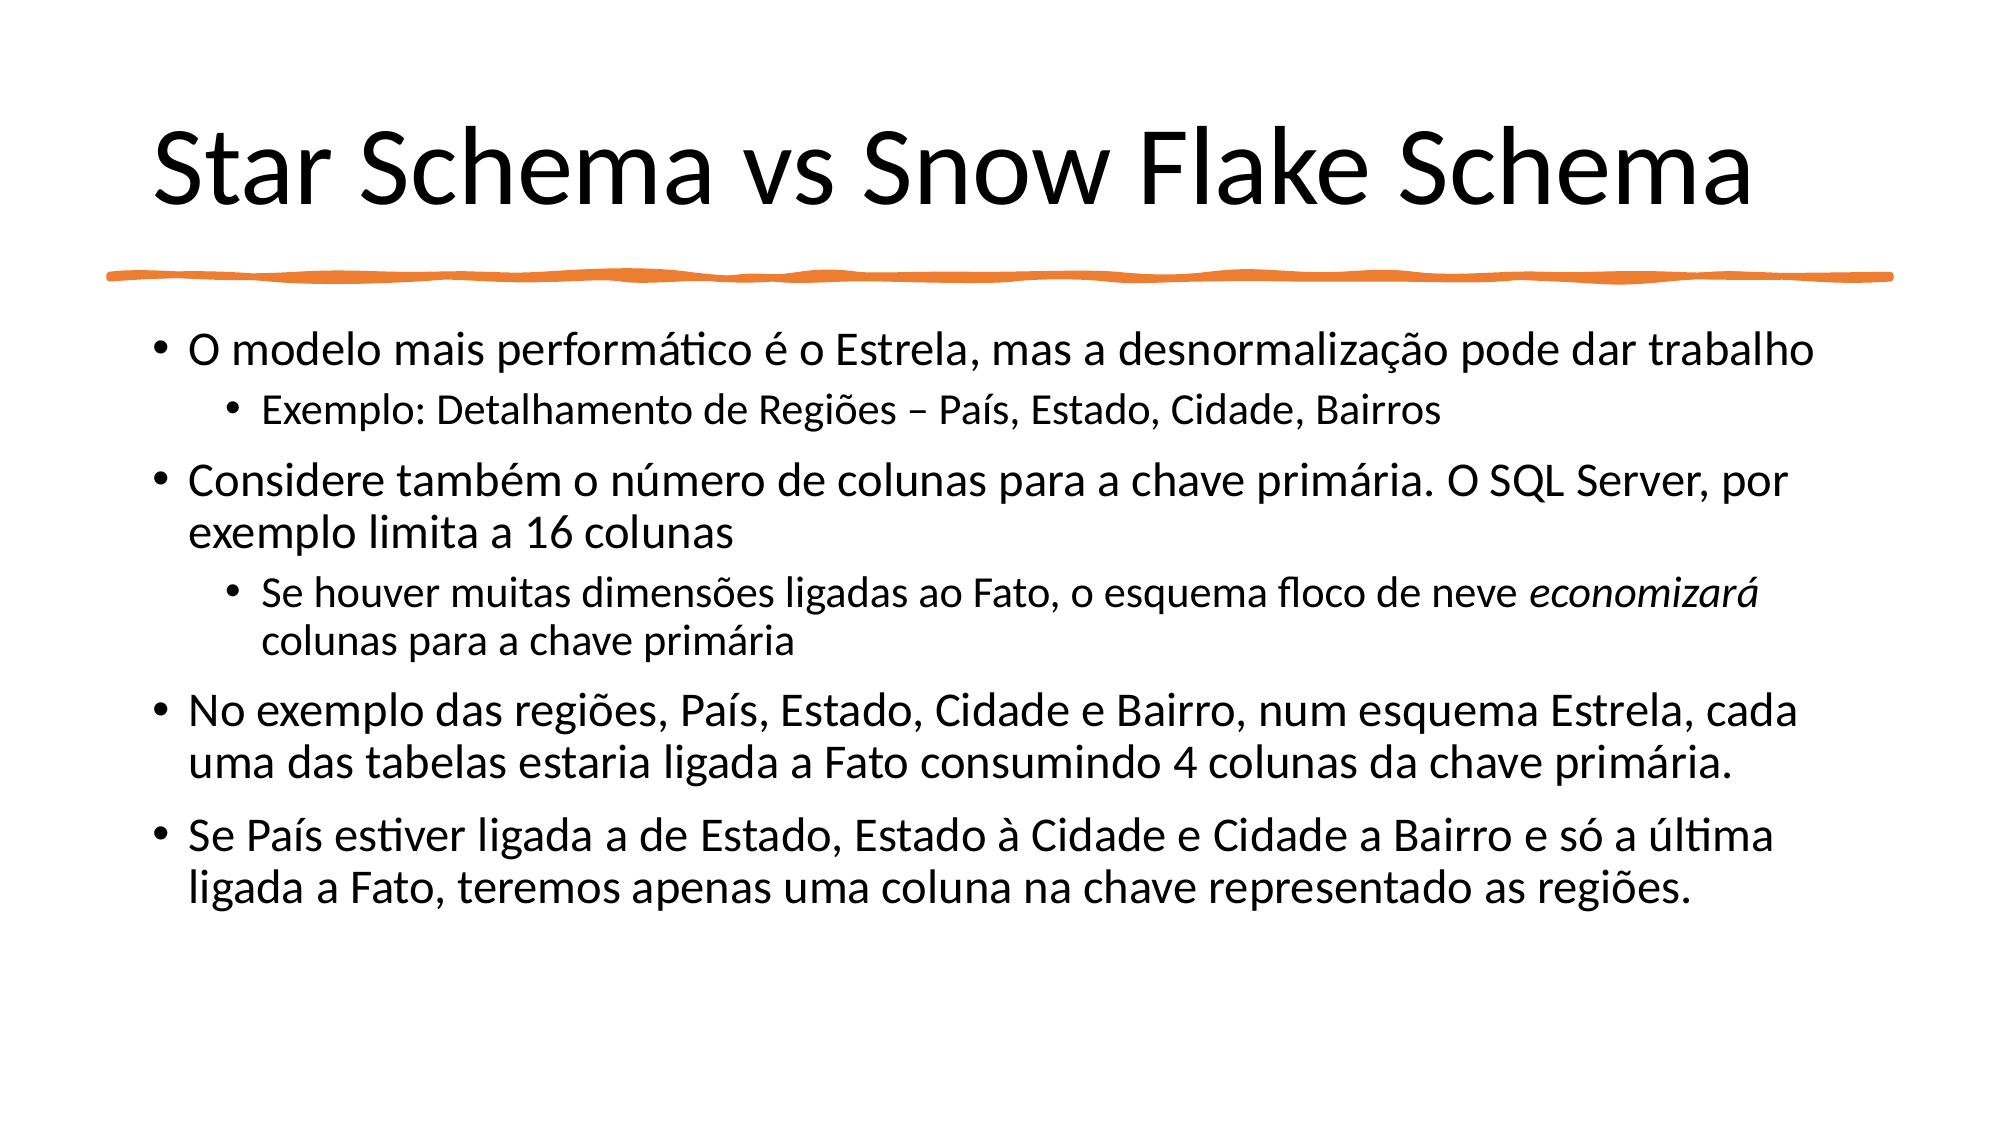

# Star Schema vs Snow Flake Schema

O modelo mais performático é o Estrela, mas a desnormalização pode dar trabalho
Exemplo: Detalhamento de Regiões – País, Estado, Cidade, Bairros
Considere também o número de colunas para a chave primária. O SQL Server, por exemplo limita a 16 colunas
Se houver muitas dimensões ligadas ao Fato, o esquema floco de neve economizará colunas para a chave primária
No exemplo das regiões, País, Estado, Cidade e Bairro, num esquema Estrela, cada uma das tabelas estaria ligada a Fato consumindo 4 colunas da chave primária.
Se País estiver ligada a de Estado, Estado à Cidade e Cidade a Bairro e só a última ligada a Fato, teremos apenas uma coluna na chave representado as regiões.